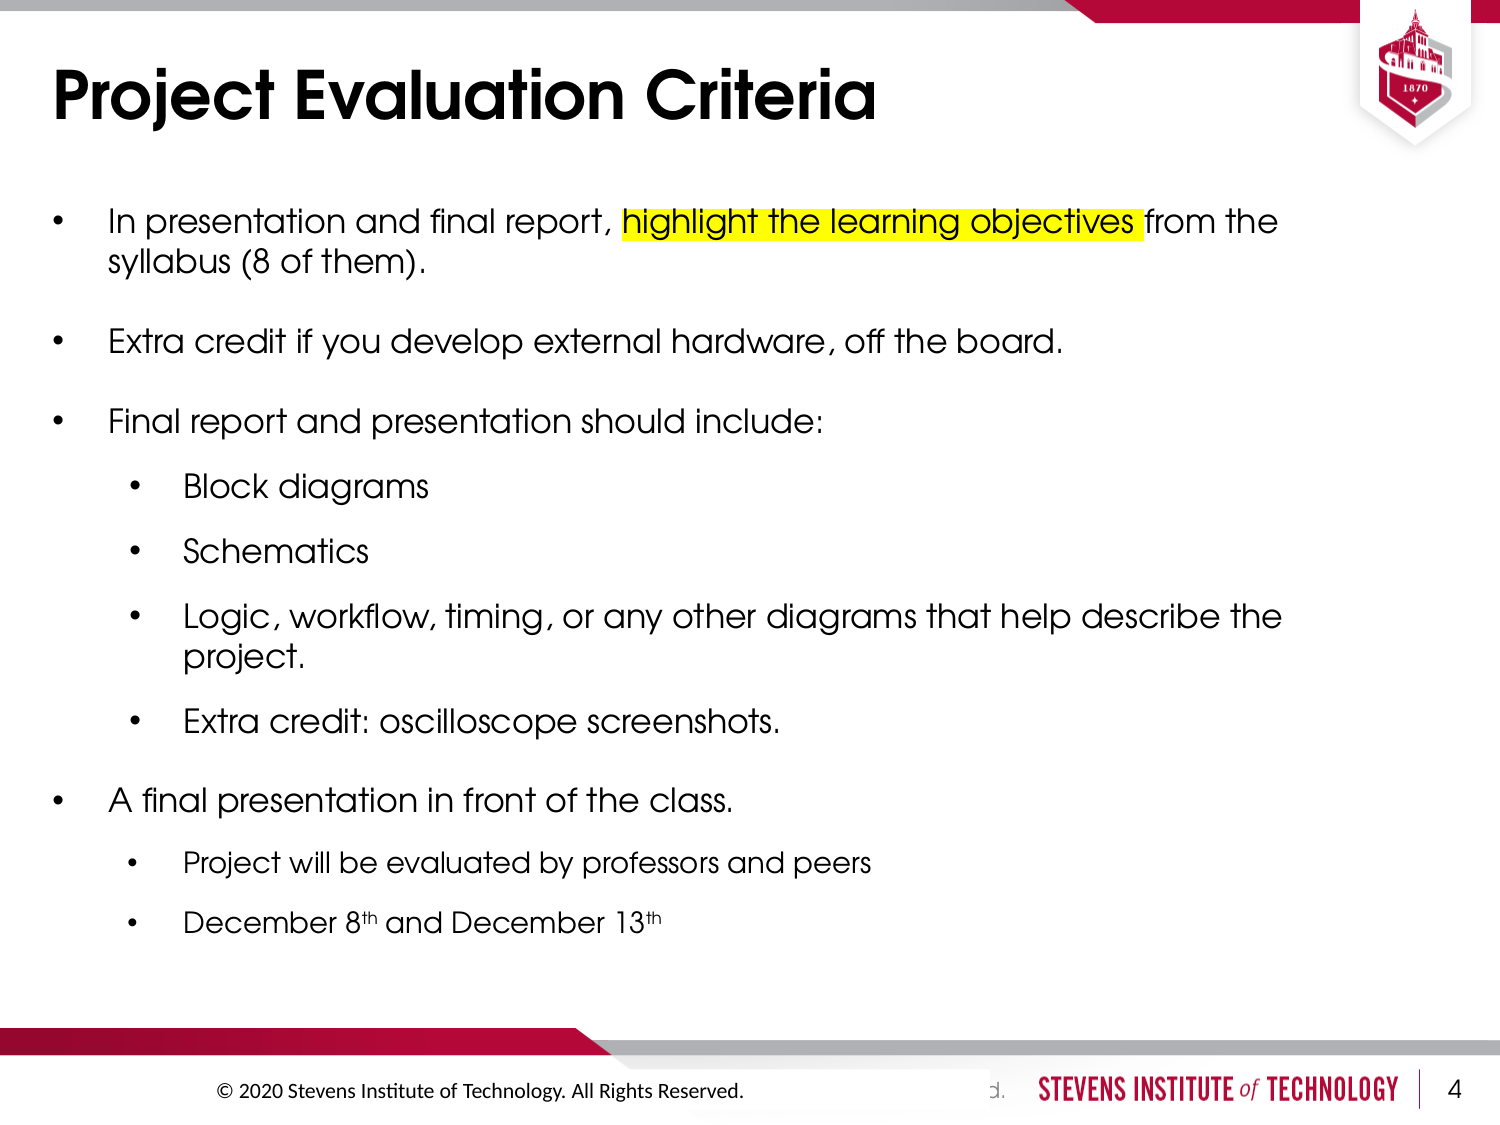

# Project Evaluation Criteria
In presentation and final report, highlight the learning objectives from the syllabus (8 of them).

Extra credit if you develop external hardware, off the board.

Final report and presentation should include:
Block diagrams
Schematics
Logic, workflow, timing, or any other diagrams that help describe the project.
Extra credit: oscilloscope screenshots.
A final presentation in front of the class.
Project will be evaluated by professors and peers
December 8th and December 13th

4
© 2015 Stevens Institute of Technology. All Rights Reserved.
© 2020 Stevens Institute of Technology. All Rights Reserved.